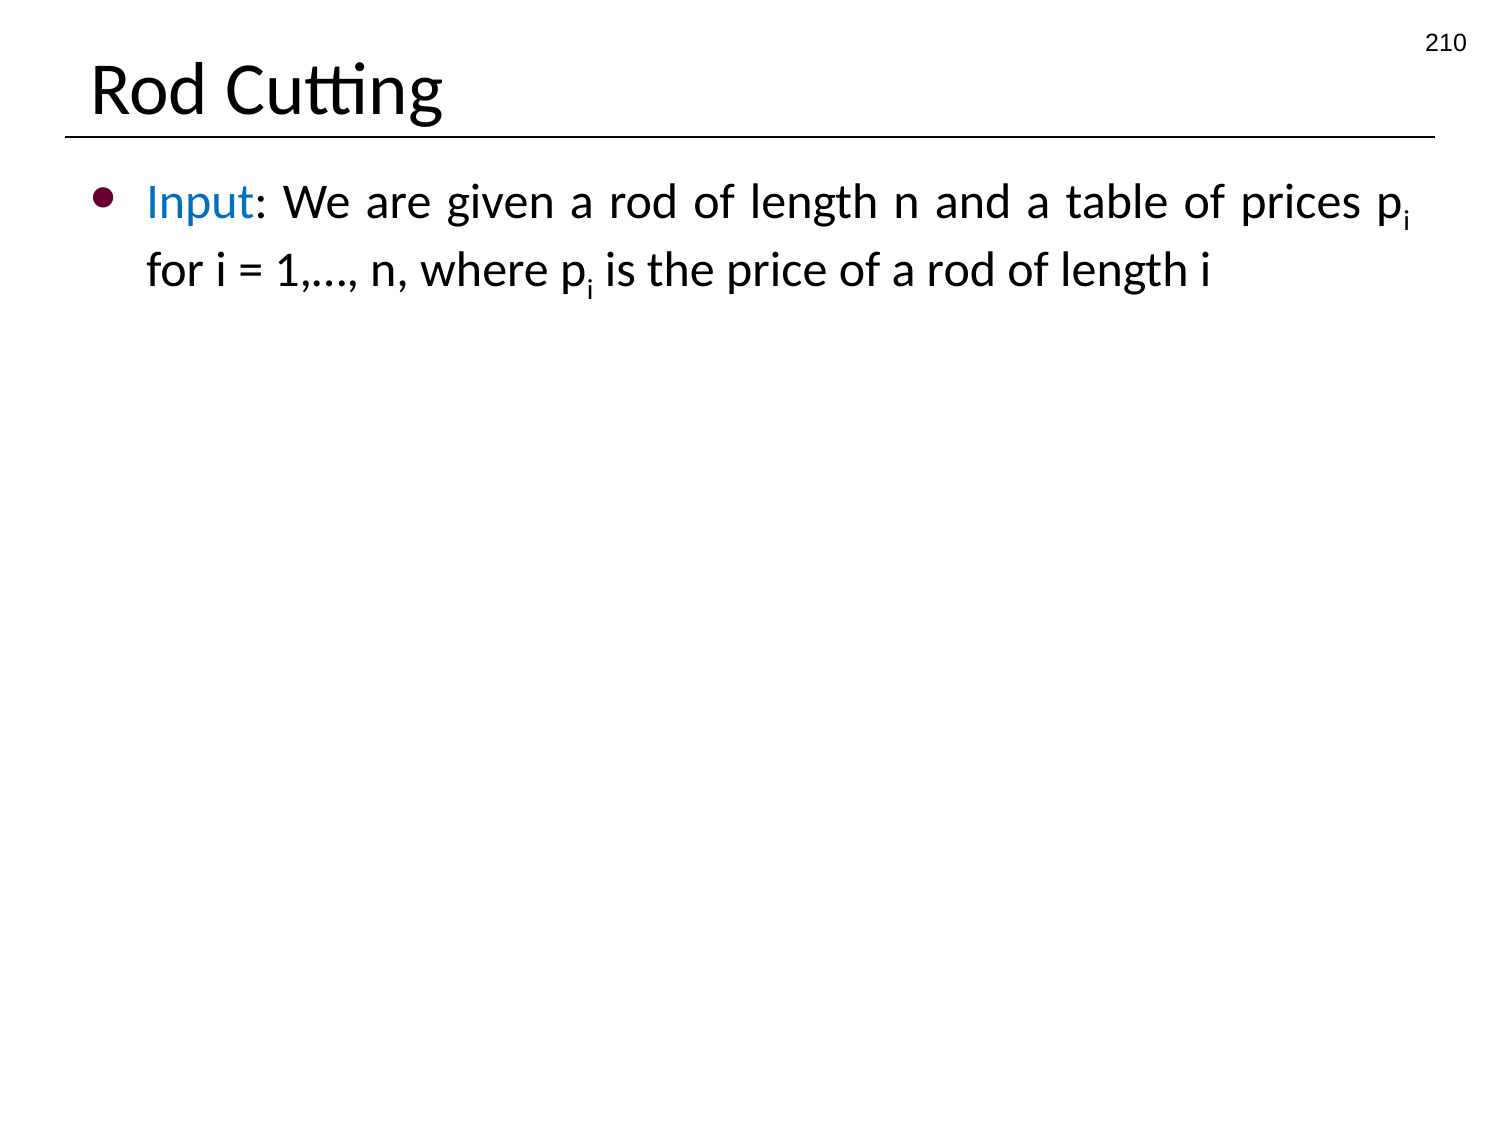

210
# Rod Cutting
Input: We are given a rod of length n and a table of prices pi for i = 1,…, n, where pi is the price of a rod of length i